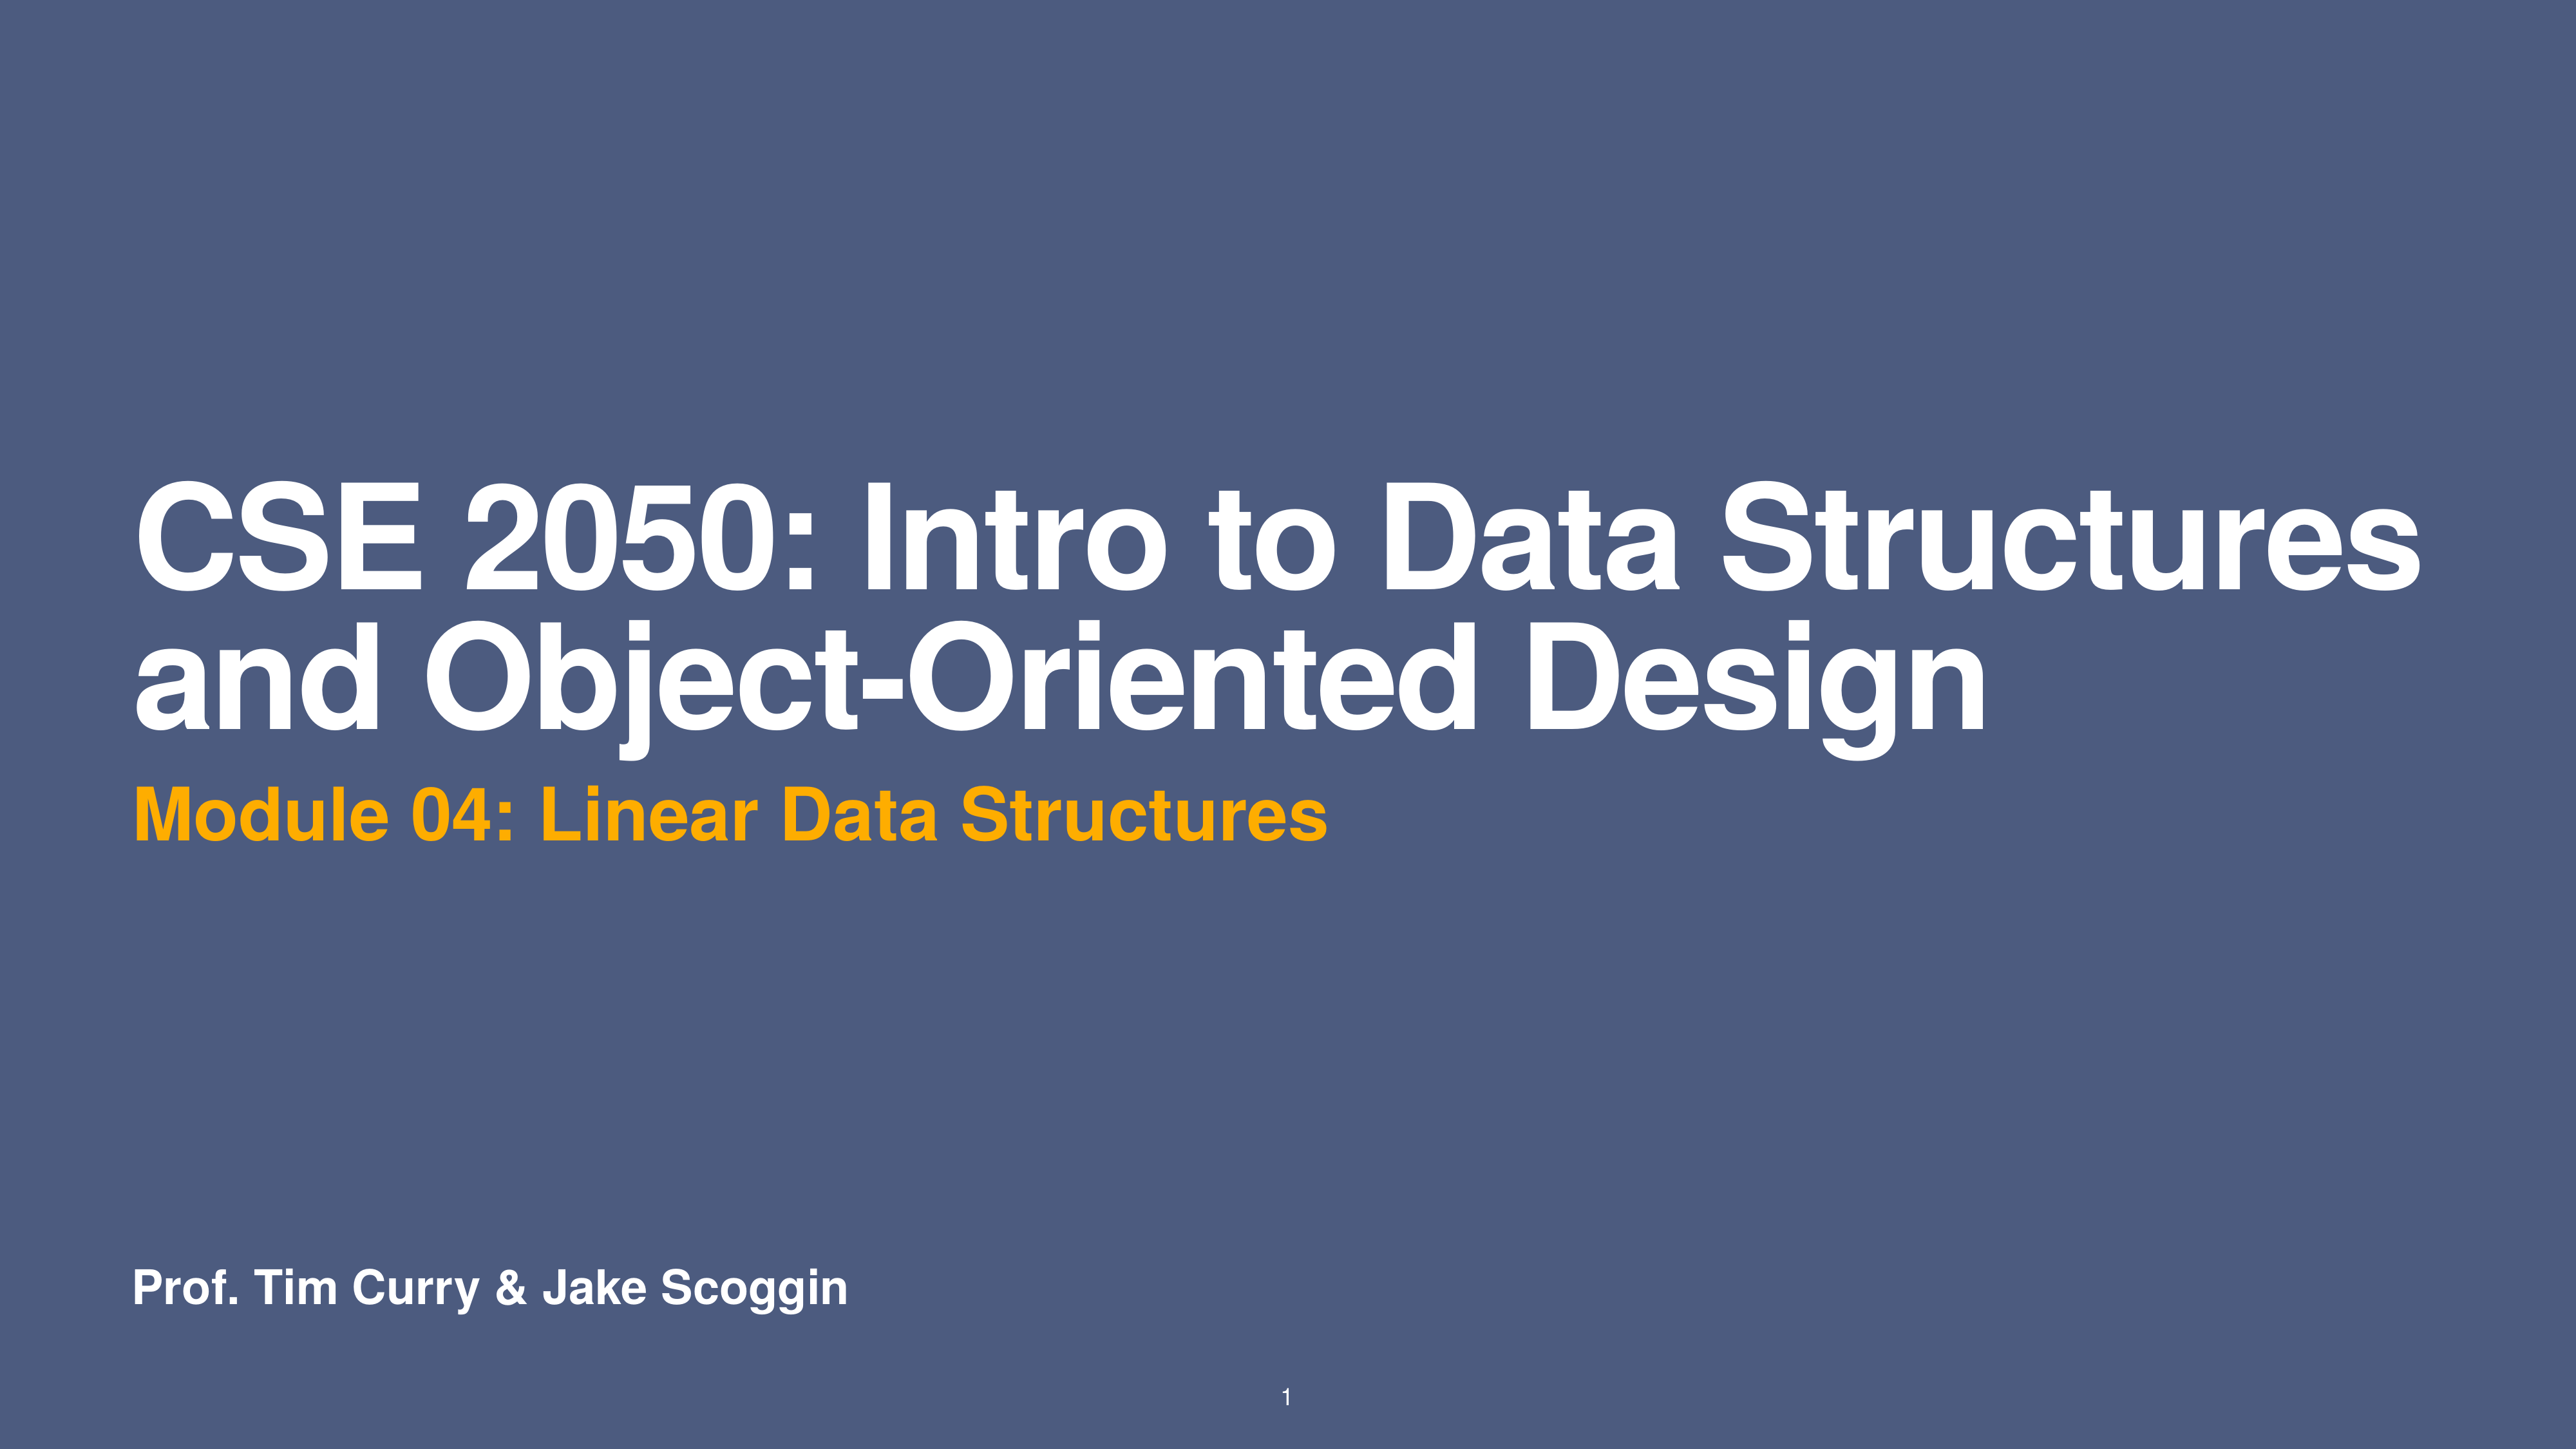

# CSE 2050: Intro to Data Structures and Object-Oriented Design
Module 04: Linear Data Structures
Prof. Tim Curry & Jake Scoggin
1